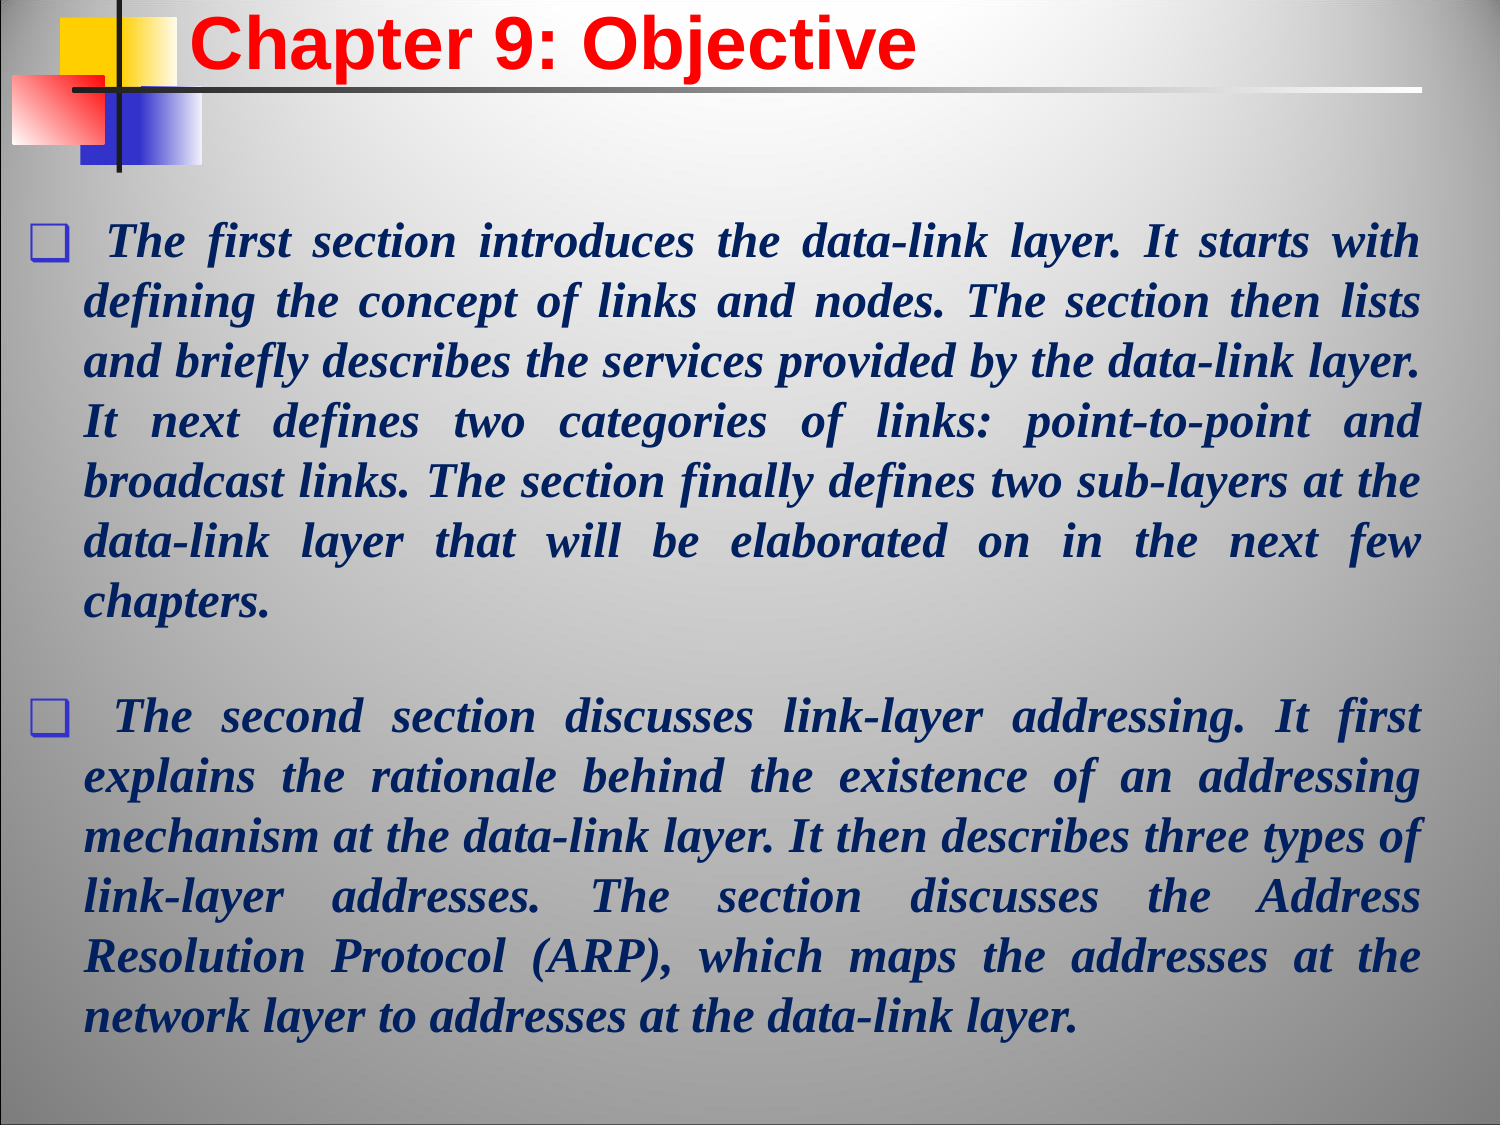

Chapter 9: Objective

 The first section introduces the data-link layer. It starts with defining the concept of links and nodes. The section then lists and briefly describes the services provided by the data-link layer. It next defines two categories of links: point-to-point and broadcast links. The section finally defines two sub-layers at the data-link layer that will be elaborated on in the next few chapters.

 The second section discusses link-layer addressing. It first explains the rationale behind the existence of an addressing mechanism at the data-link layer. It then describes three types of link-layer addresses. The section discusses the Address Resolution Protocol (ARP), which maps the addresses at the network layer to addresses at the data-link layer.